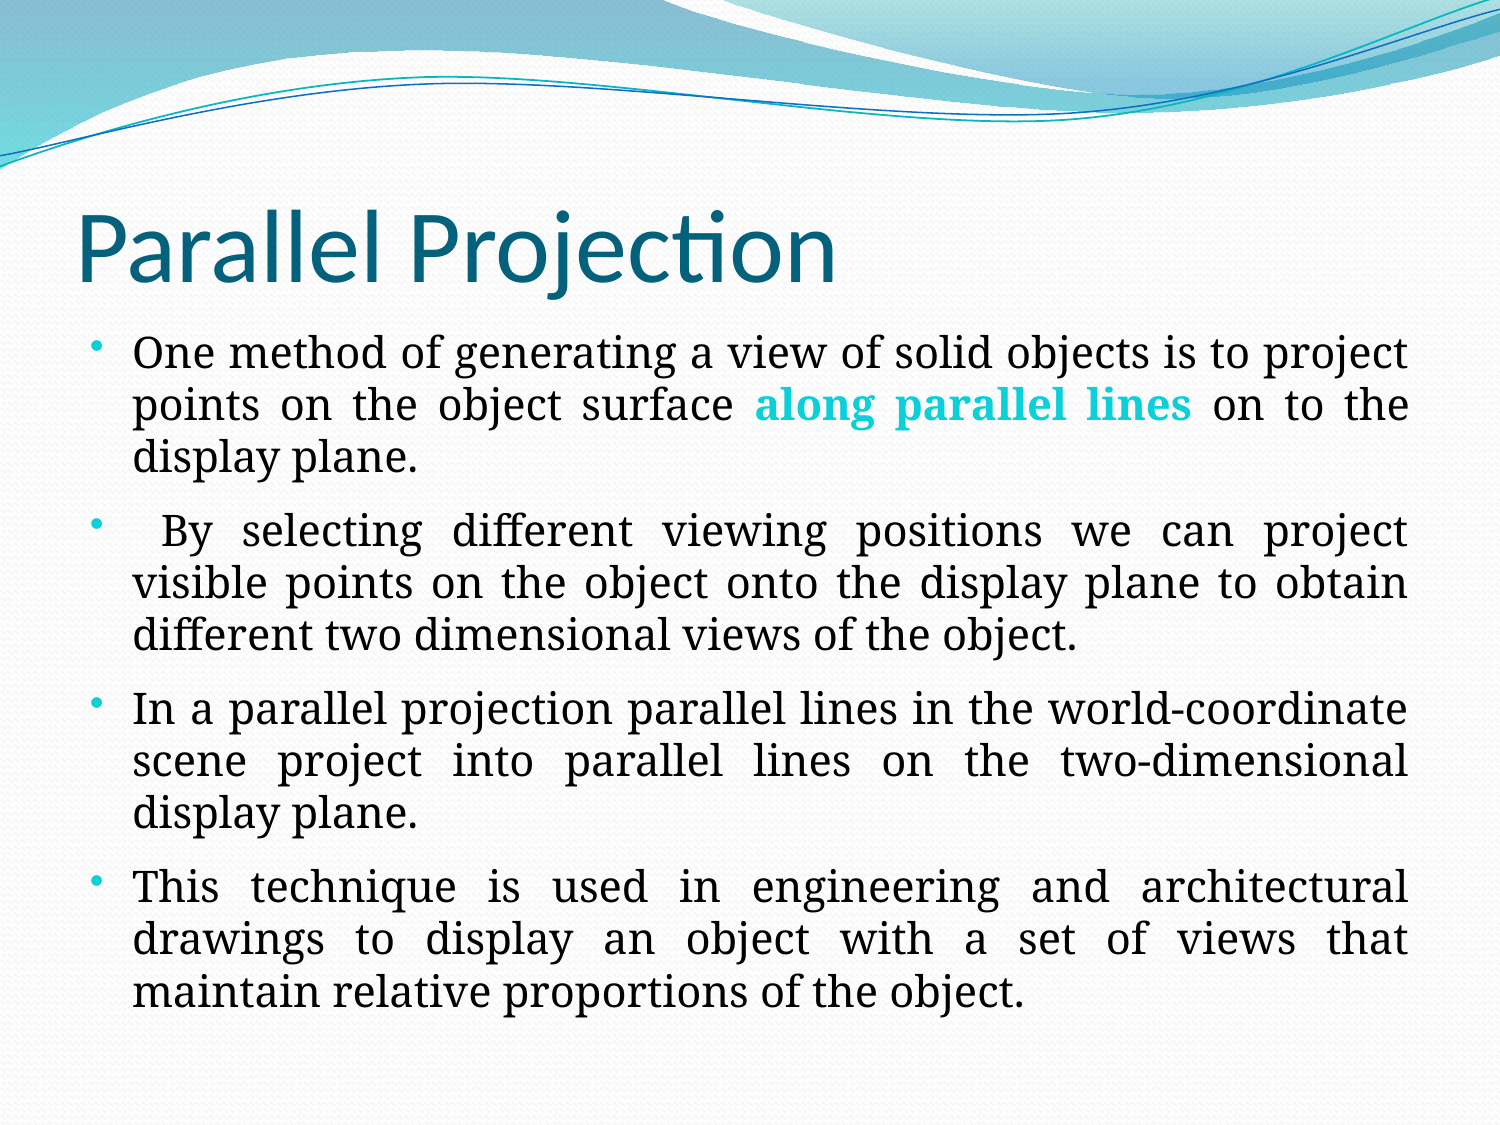

# Parallel Projection
One method of generating a view of solid objects is to project points on the object surface along parallel lines on to the display plane.
 By selecting different viewing positions we can project visible points on the object onto the display plane to obtain different two dimensional views of the object.
In a parallel projection parallel lines in the world-coordinate scene project into parallel lines on the two-dimensional display plane.
This technique is used in engineering and architectural drawings to display an object with a set of views that maintain relative proportions of the object.